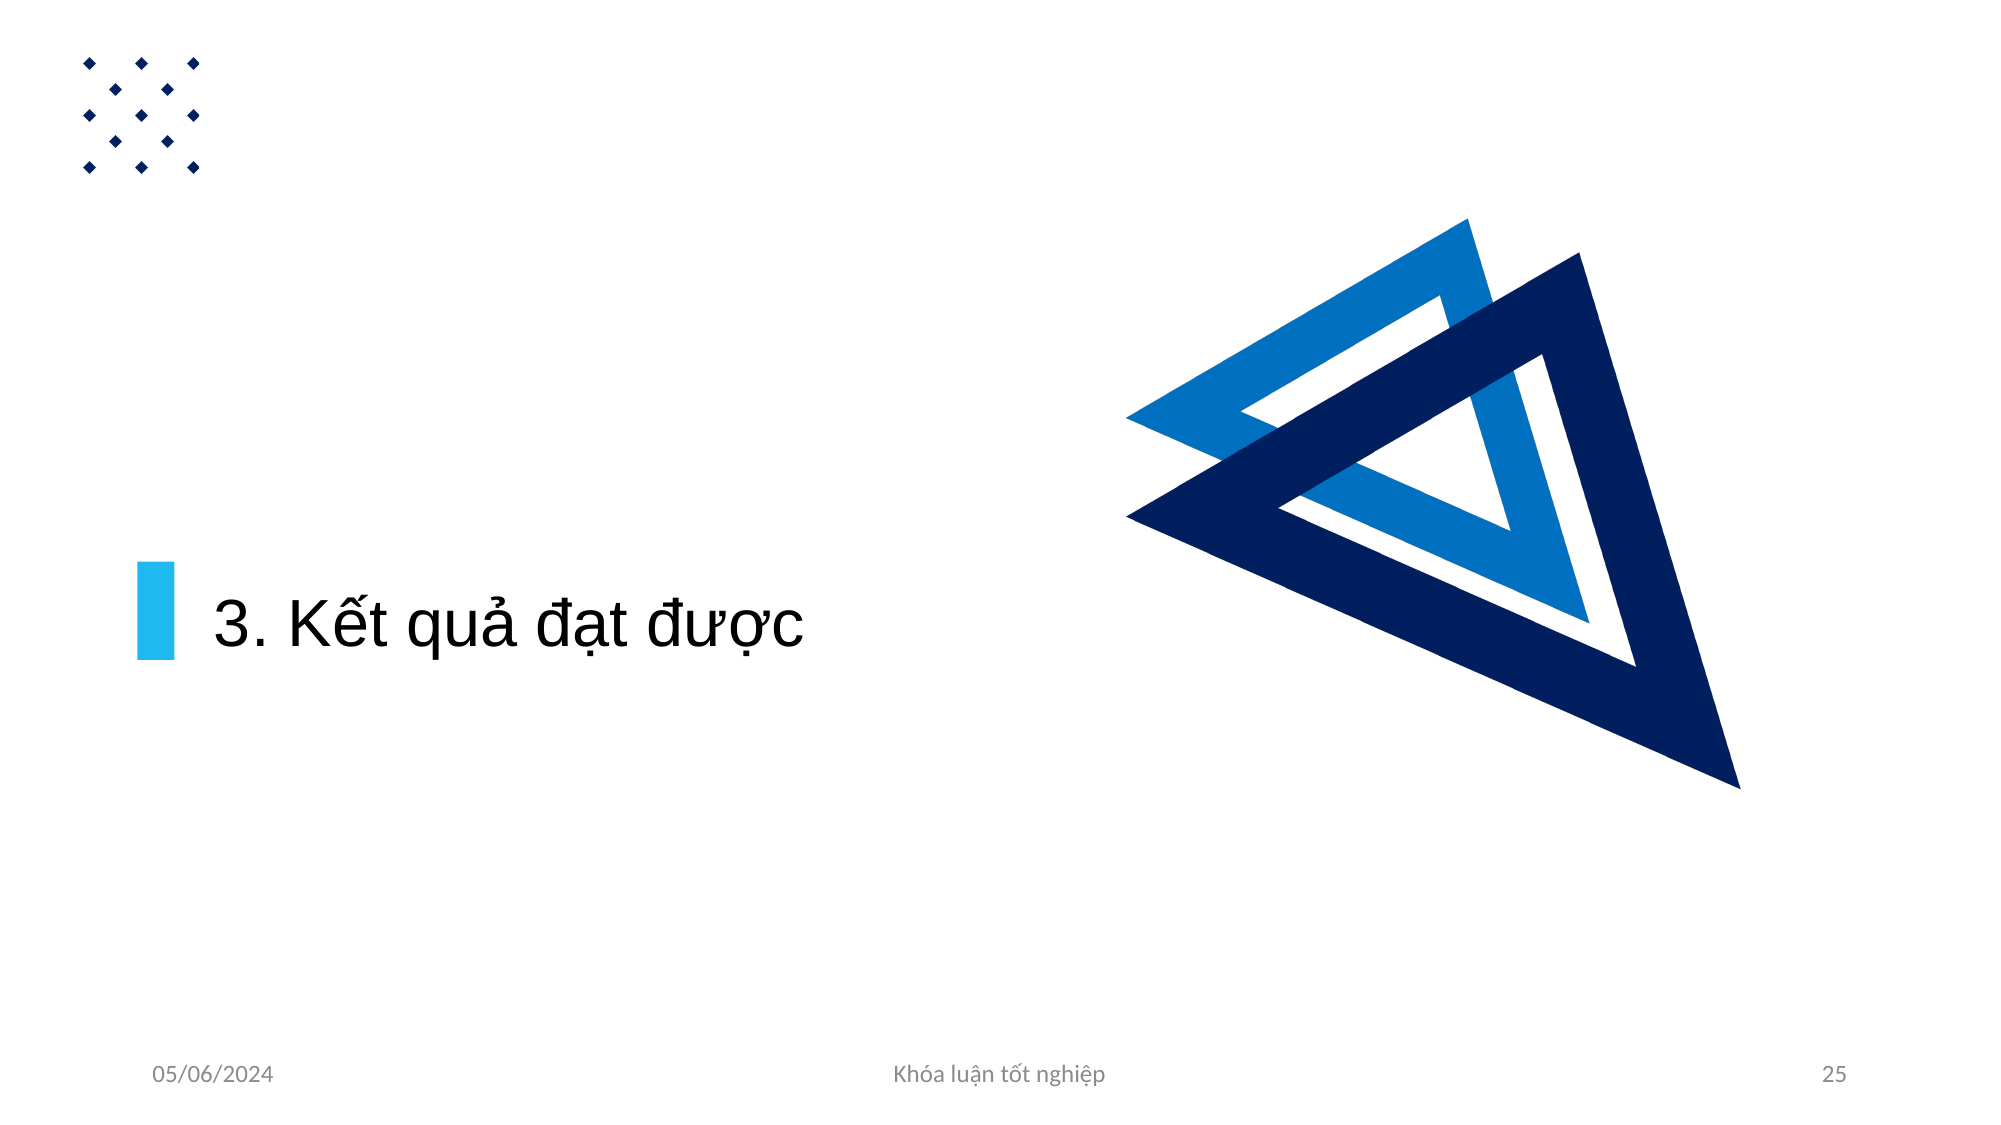

3. Kết quả đạt được

05/06/2024
Khóa luận tốt nghiệp
25